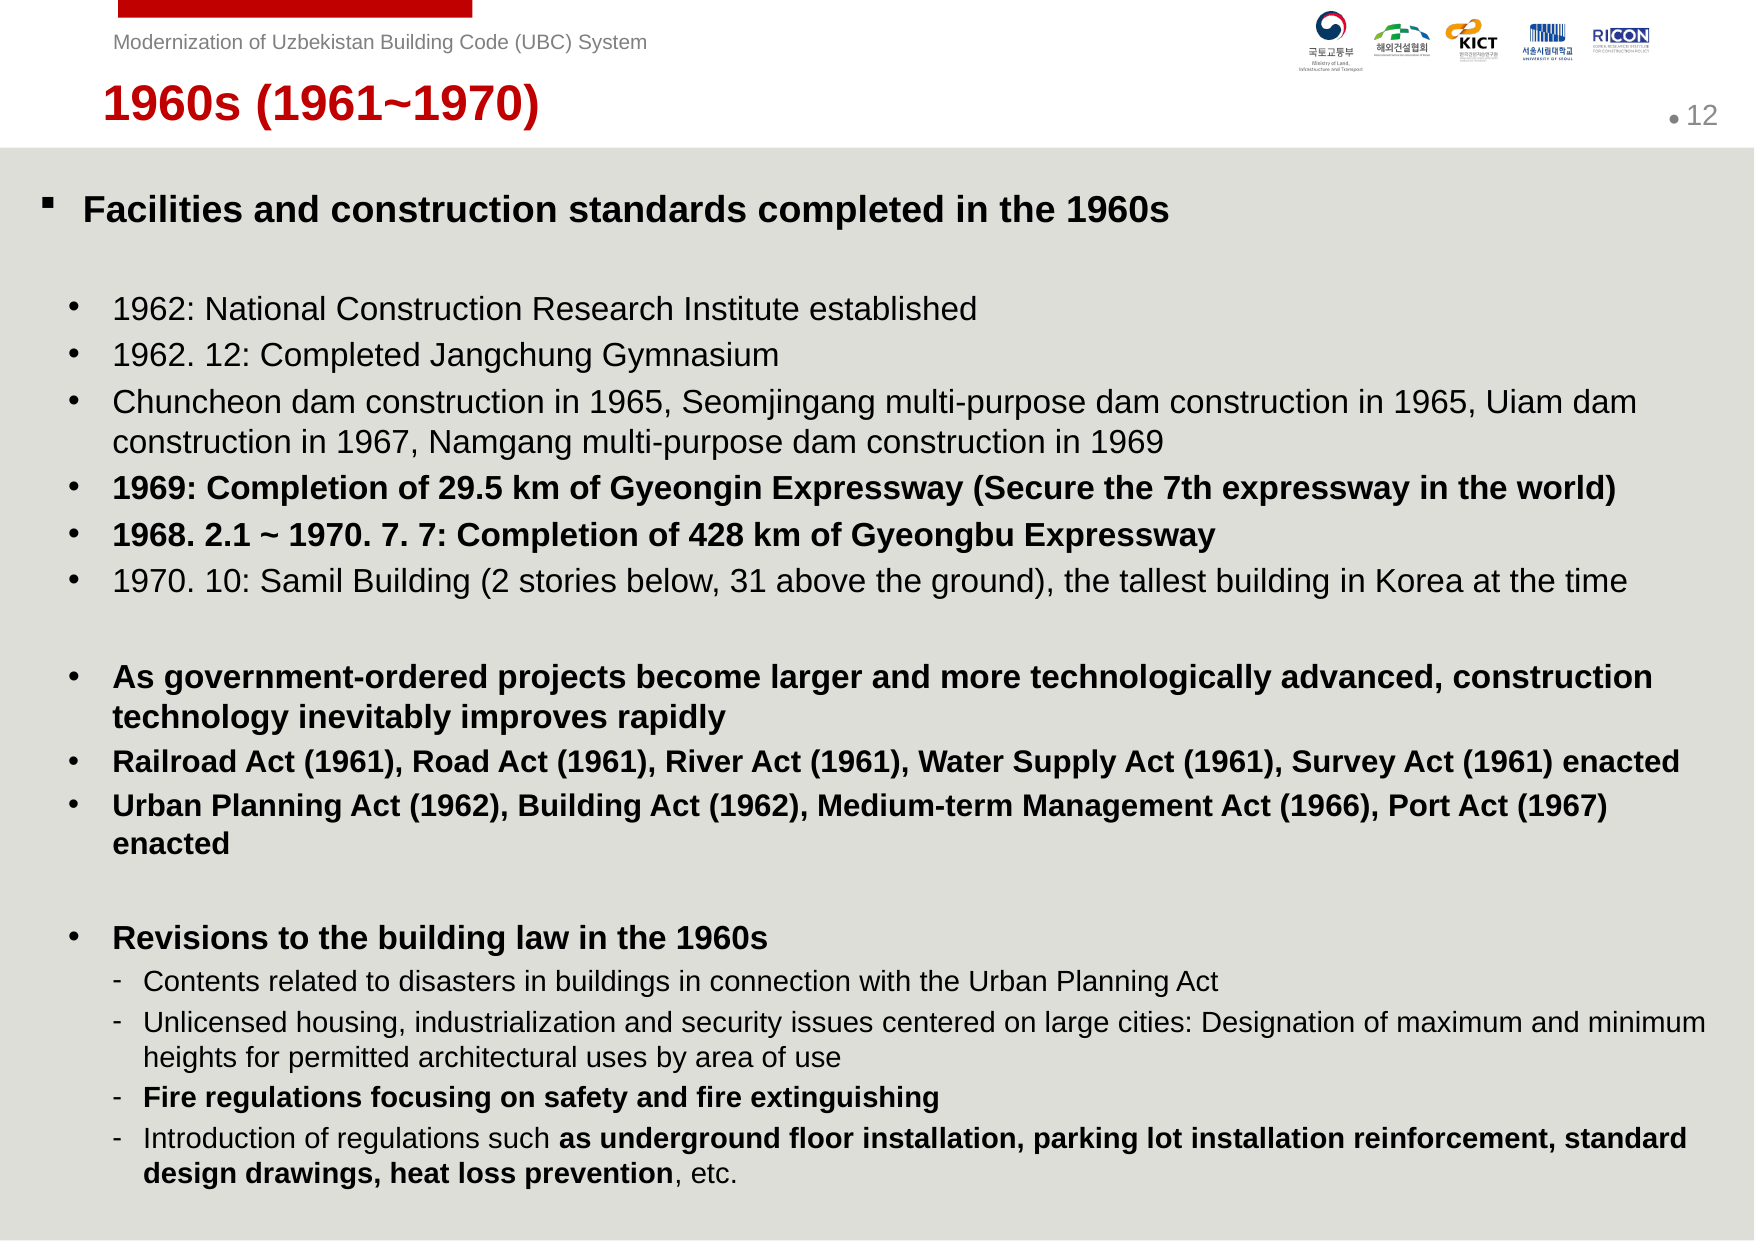

1960s (1961~1970)
Facilities and construction standards completed in the 1960s

1962: National Construction Research Institute established
1962. 12: Completed Jangchung Gymnasium
Chuncheon dam construction in 1965, Seomjingang multi-purpose dam construction in 1965, Uiam dam construction in 1967, Namgang multi-purpose dam construction in 1969
1969: Completion of 29.5 km of Gyeongin Expressway (Secure the 7th expressway in the world)
1968. 2.1 ~ 1970. 7. 7: Completion of 428 km of Gyeongbu Expressway
1970. 10: Samil Building (2 stories below, 31 above the ground), the tallest building in Korea at the time

As government-ordered projects become larger and more technologically advanced, construction technology inevitably improves rapidly
Railroad Act (1961), Road Act (1961), River Act (1961), Water Supply Act (1961), Survey Act (1961) enacted
Urban Planning Act (1962), Building Act (1962), Medium-term Management Act (1966), Port Act (1967) enacted

Revisions to the building law in the 1960s
Contents related to disasters in buildings in connection with the Urban Planning Act
Unlicensed housing, industrialization and security issues centered on large cities: Designation of maximum and minimum heights for permitted architectural uses by area of use
Fire regulations focusing on safety and fire extinguishing
Introduction of regulations such as underground floor installation, parking lot installation reinforcement, standard design drawings, heat loss prevention, etc.